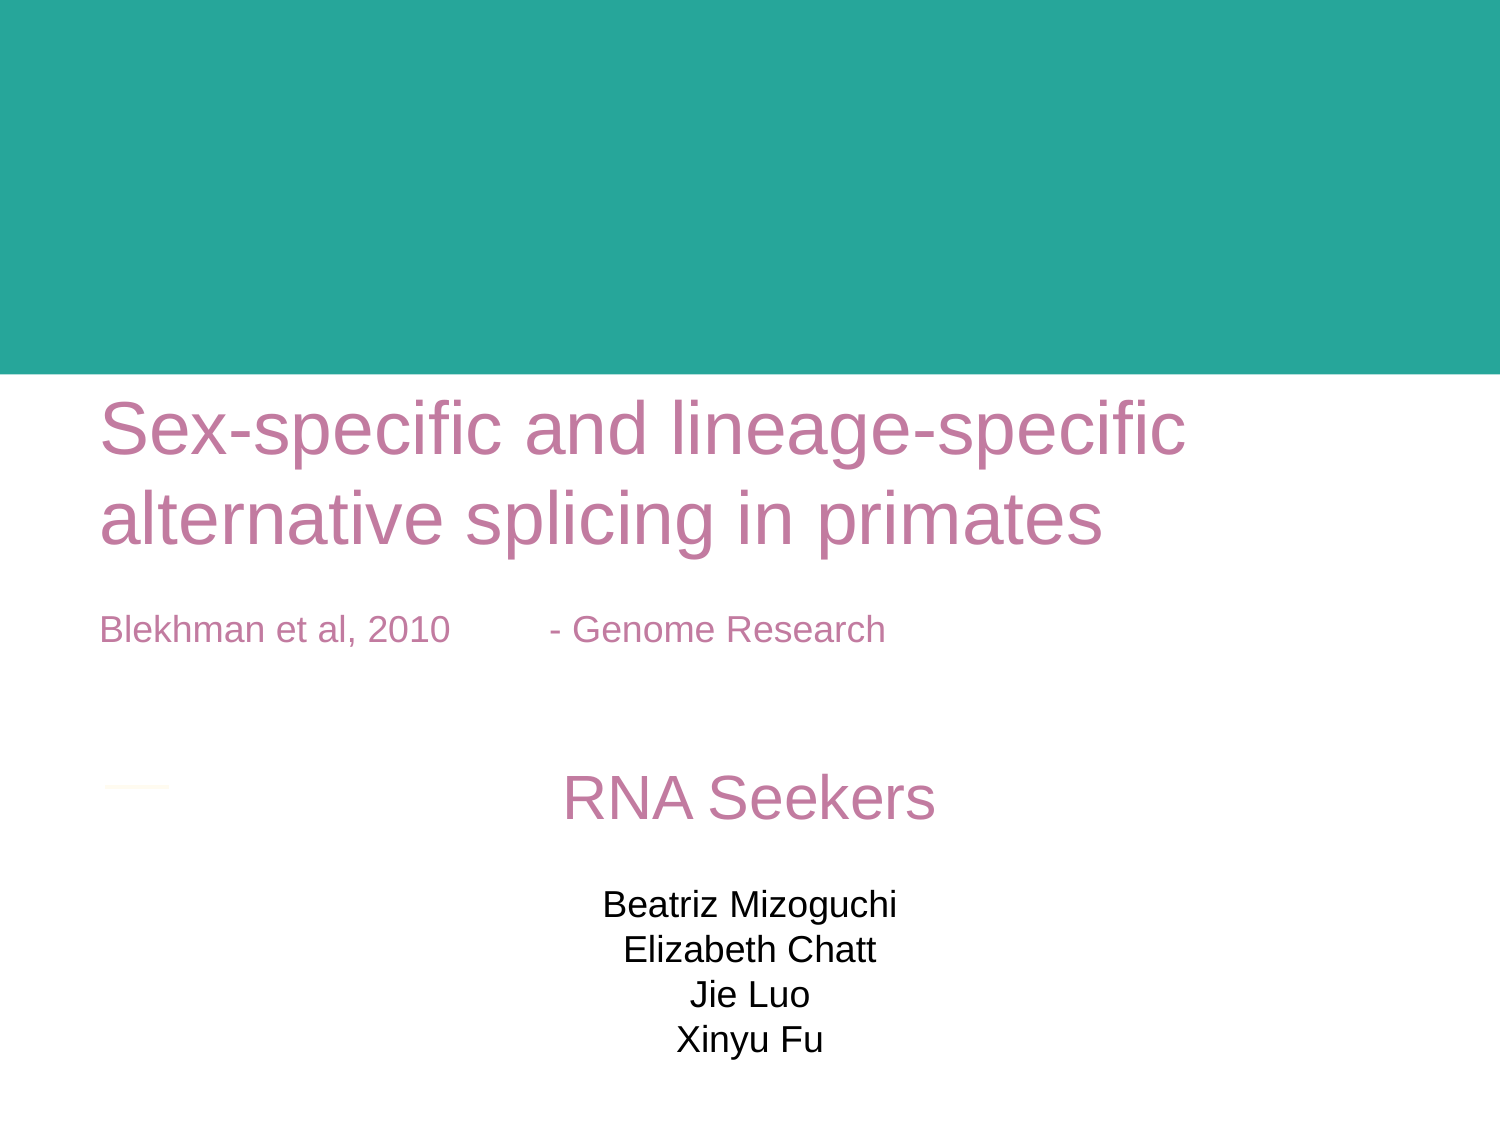

# Sex-specific and lineage-specific alternative splicing in primates

Blekhman et al, 2010	- Genome Research

RNA Seekers
Beatriz Mizoguchi
Elizabeth Chatt
Jie Luo
Xinyu Fu